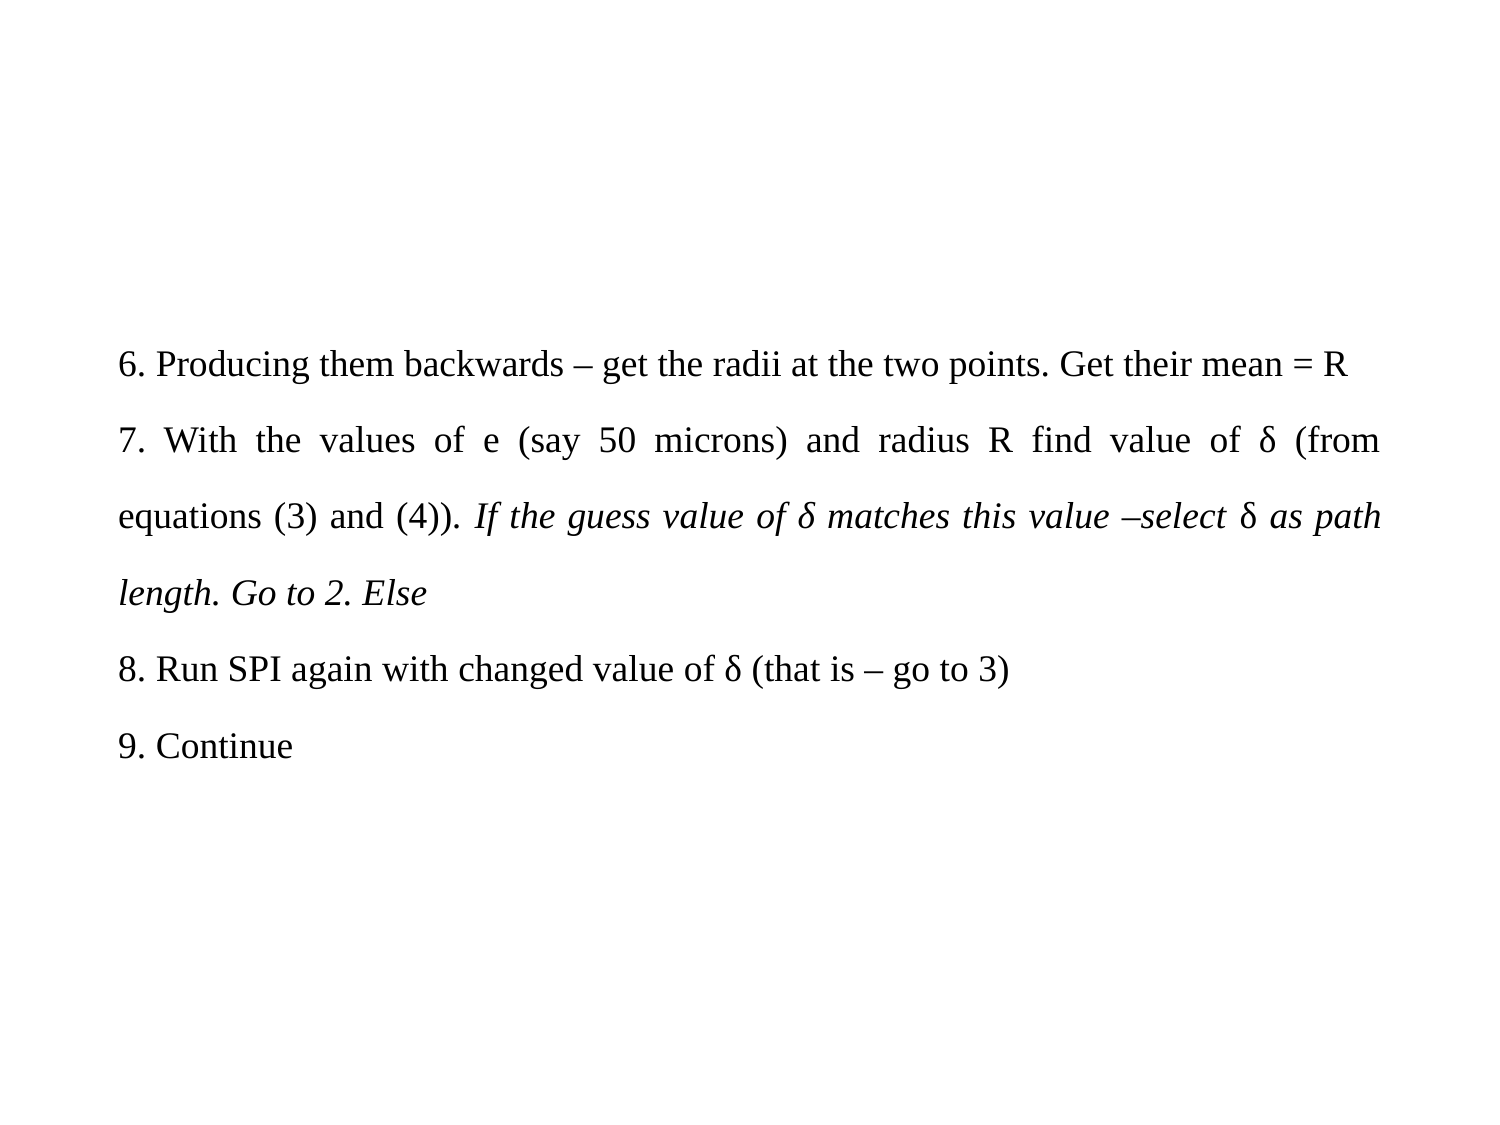

#
6. Producing them backwards – get the radii at the two points. Get their mean = R
7. With the values of e (say 50 microns) and radius R find value of δ (from equations (3) and (4)). If the guess value of δ matches this value –select δ as path length. Go to 2. Else
8. Run SPI again with changed value of δ (that is – go to 3)
9. Continue